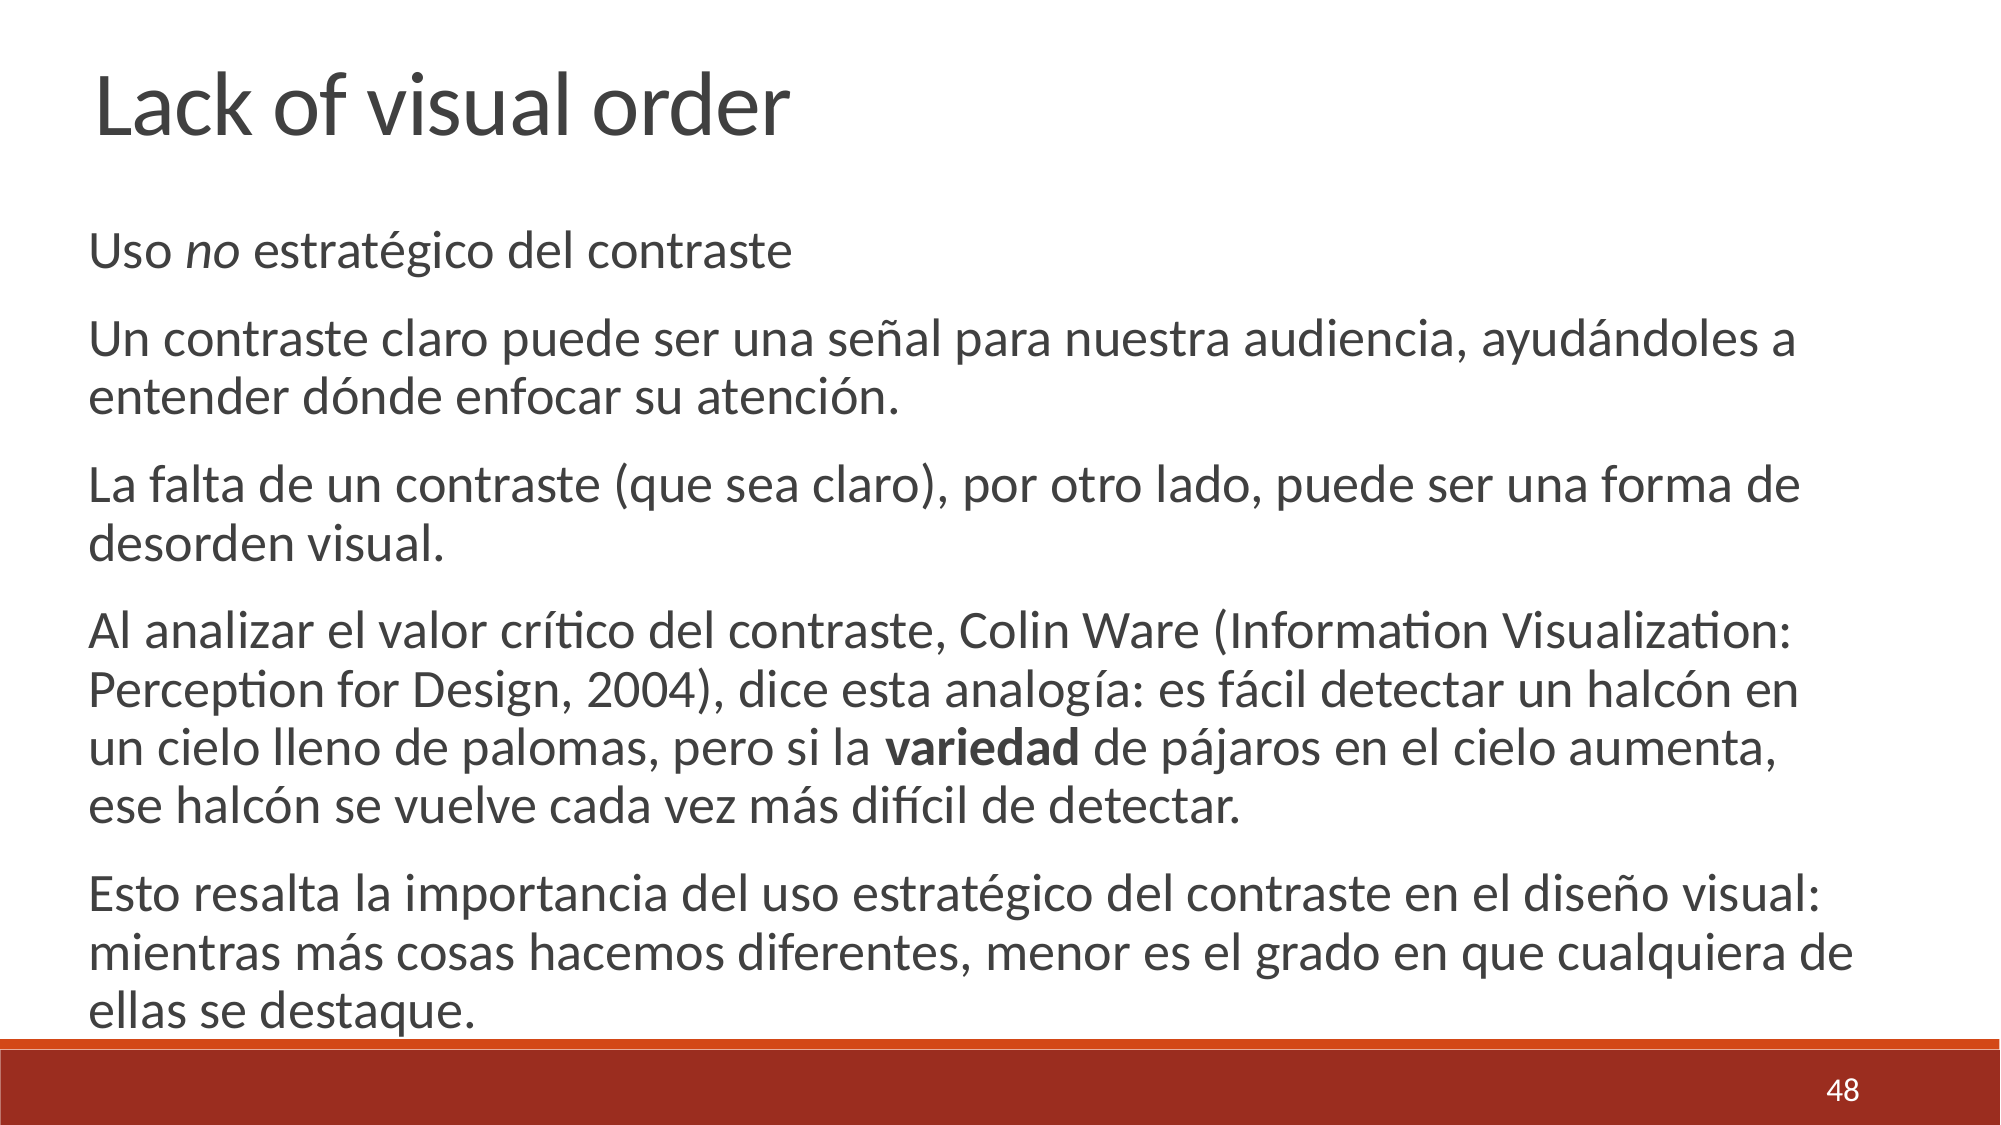

Lack of visual order
Uso no estratégico del contraste
Un contraste claro puede ser una señal para nuestra audiencia, ayudándoles a entender dónde enfocar su atención.
La falta de un contraste (que sea claro), por otro lado, puede ser una forma de desorden visual.
Al analizar el valor crítico del contraste, Colin Ware (Information Visualization: Perception for Design, 2004), dice esta analogía: es fácil detectar un halcón en un cielo lleno de palomas, pero si la variedad de pájaros en el cielo aumenta, ese halcón se vuelve cada vez más difícil de detectar.
Esto resalta la importancia del uso estratégico del contraste en el diseño visual: mientras más cosas hacemos diferentes, menor es el grado en que cualquiera de ellas se destaque.
48